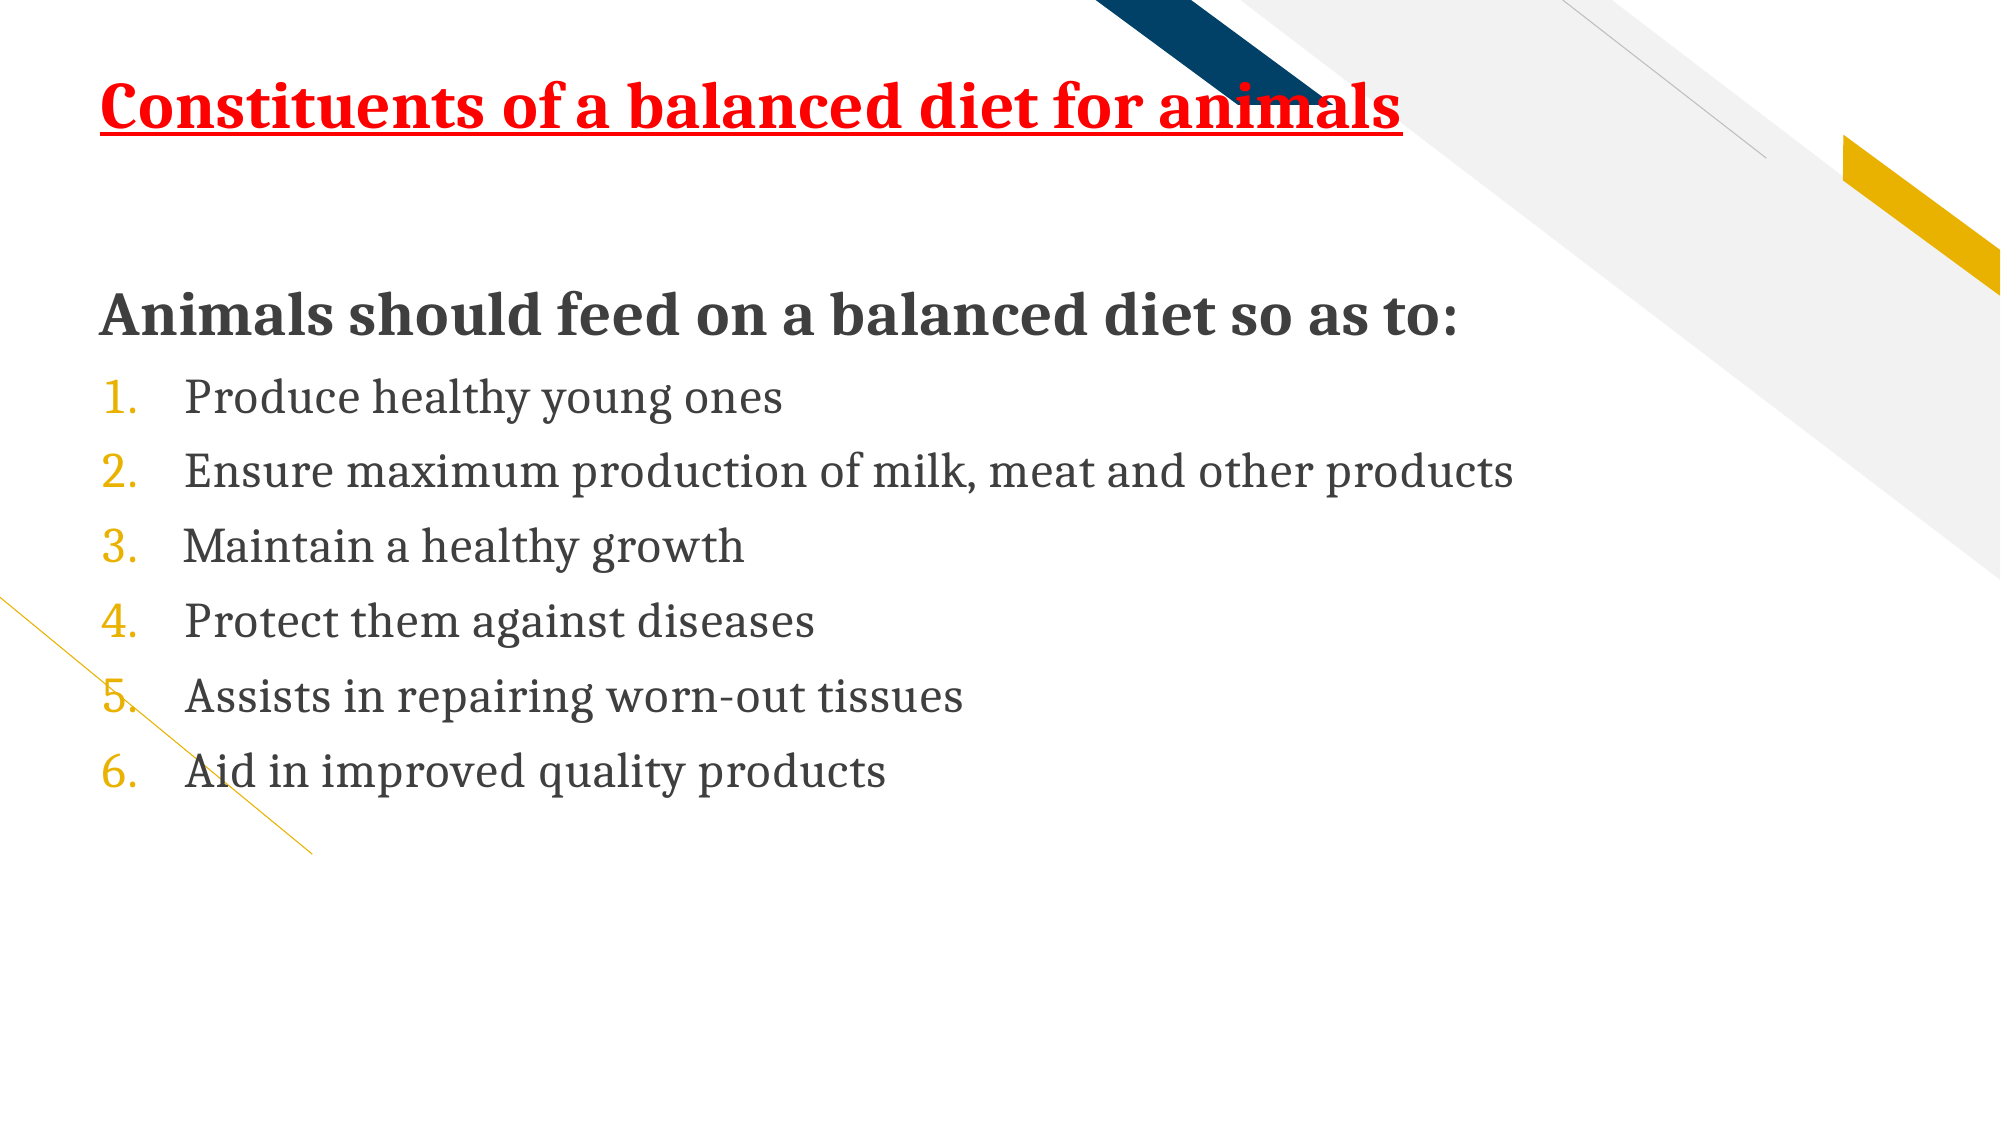

# Constituents of a balanced diet for animals
Animals should feed on a balanced diet so as to:
Produce healthy young ones
Ensure maximum production of milk, meat and other products
Maintain a healthy growth
Protect them against diseases
Assists in repairing worn-out tissues
Aid in improved quality products